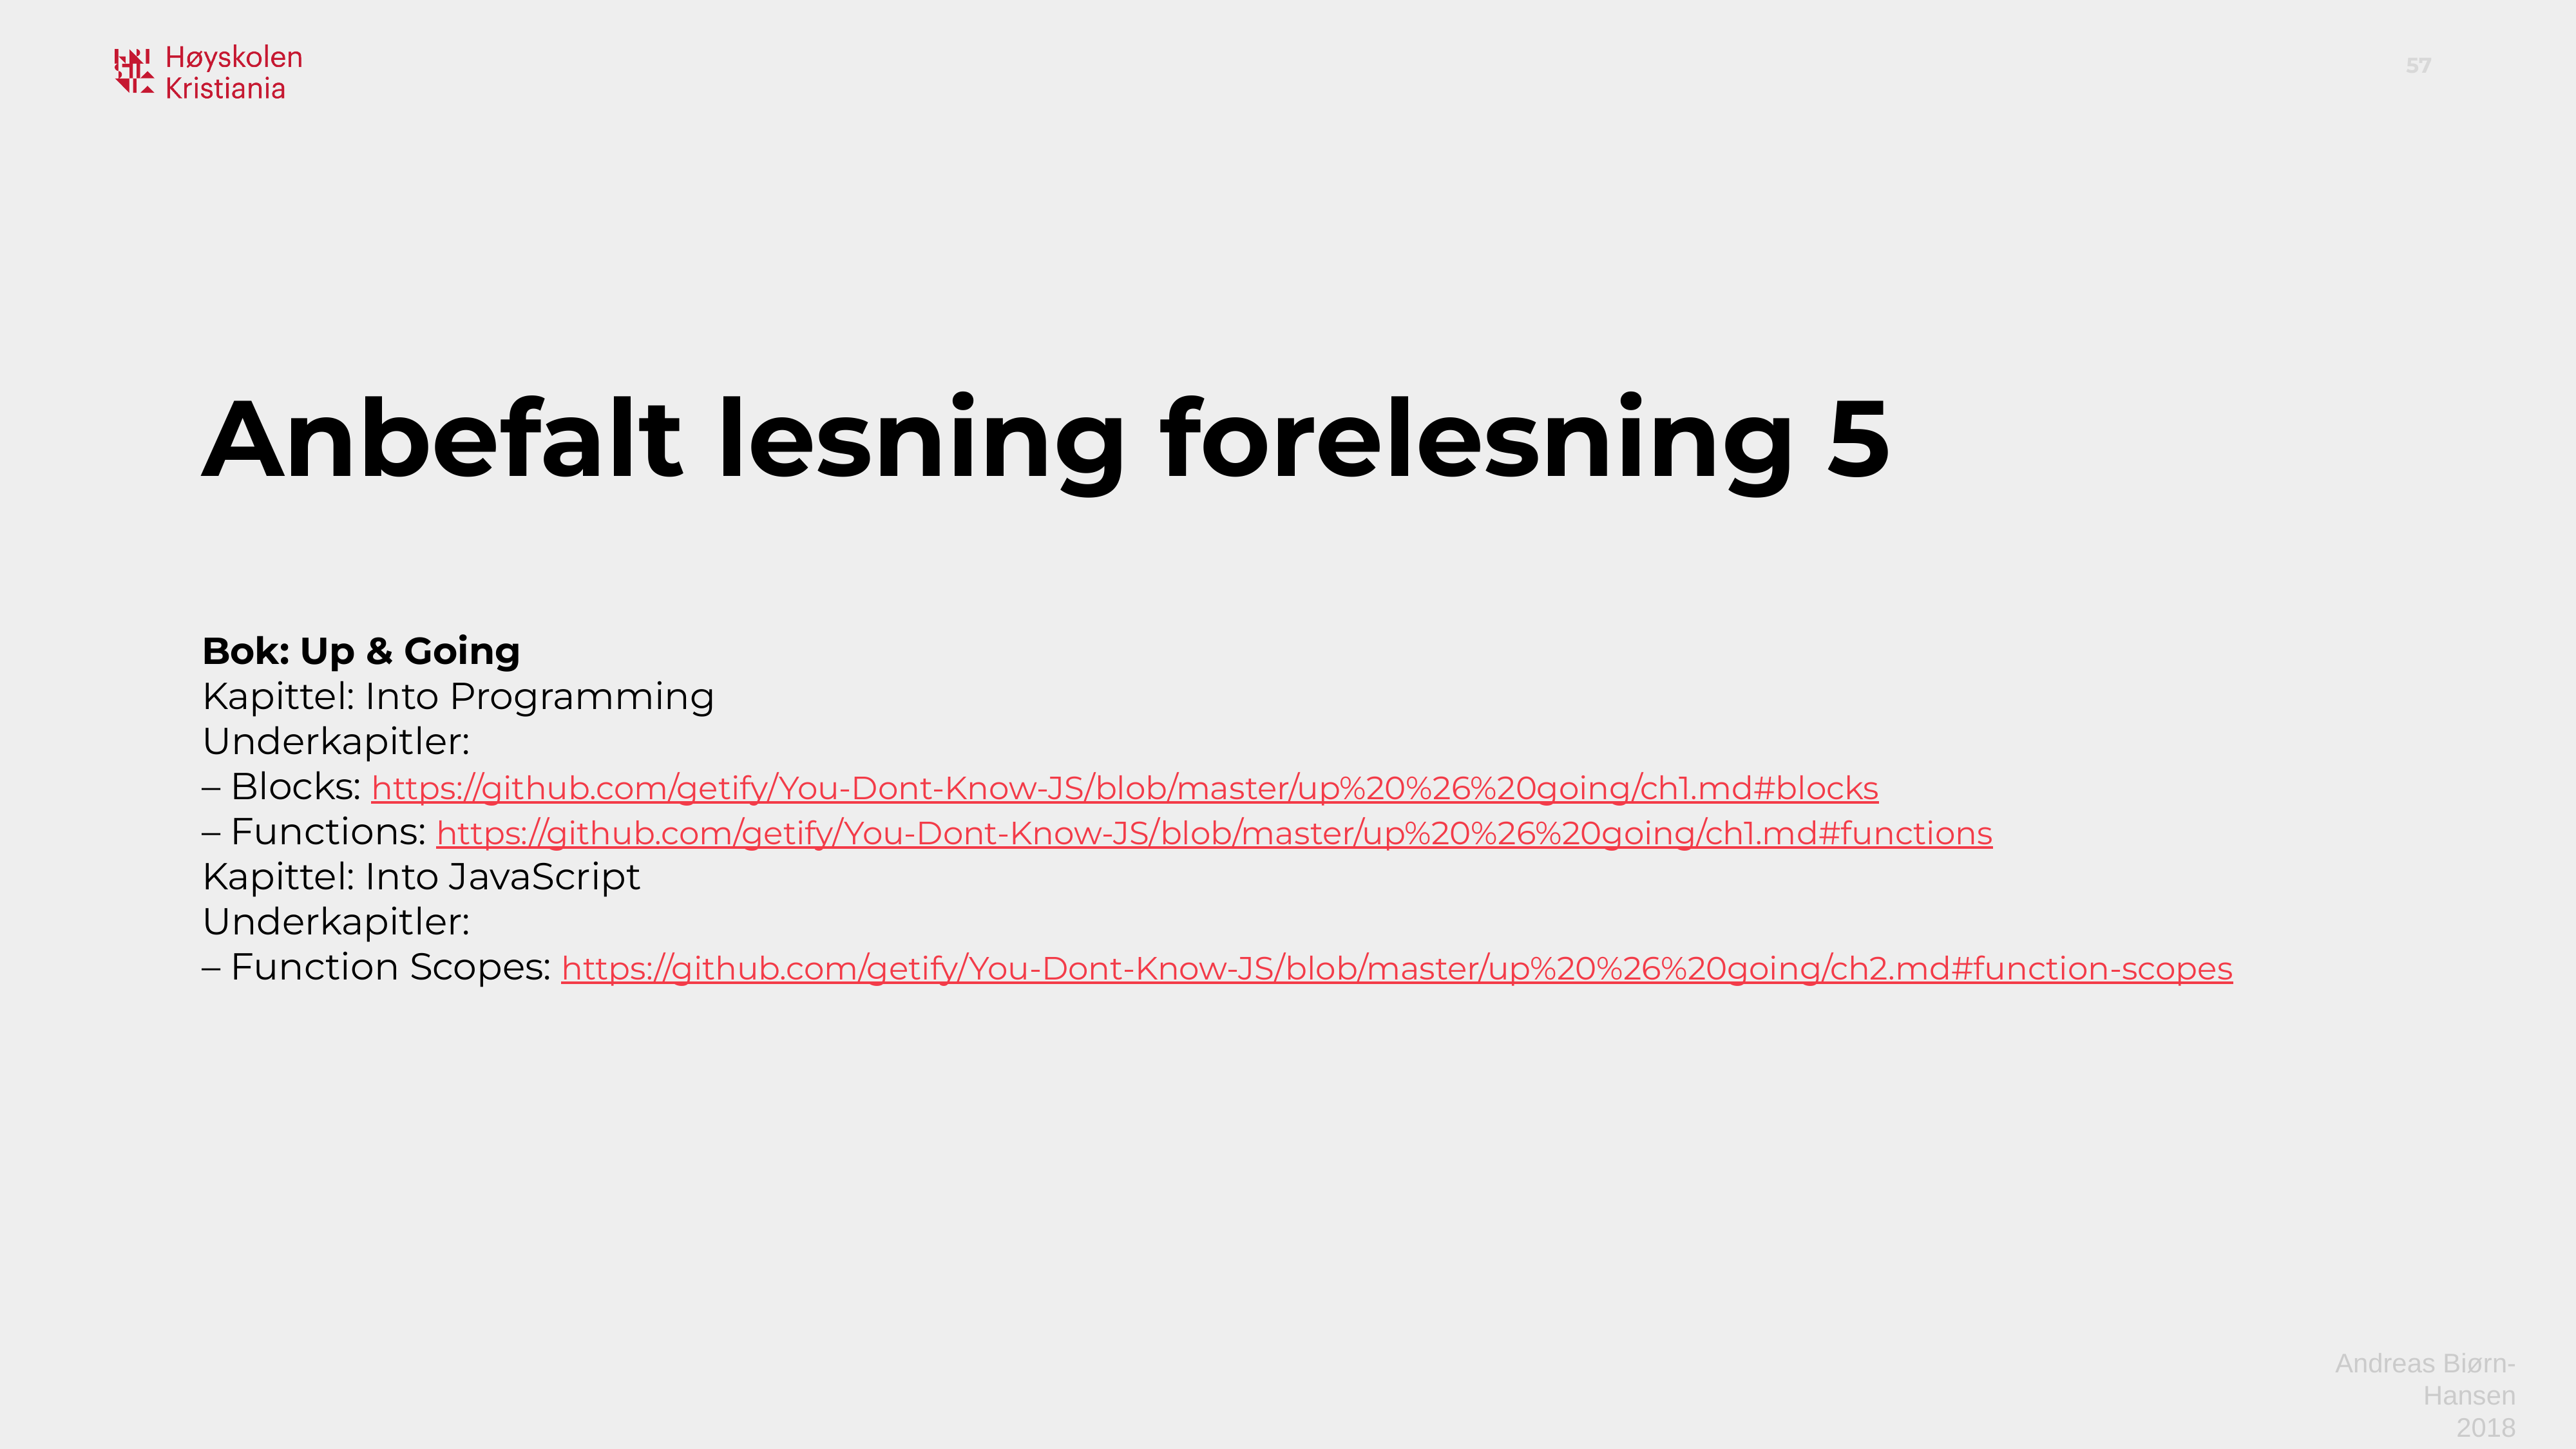

Anbefalt lesning forelesning 5

Bok: Up & Going
Kapittel: Into Programming
Underkapitler:
– Blocks: https://github.com/getify/You-Dont-Know-JS/blob/master/up%20%26%20going/ch1.md#blocks
– Functions: https://github.com/getify/You-Dont-Know-JS/blob/master/up%20%26%20going/ch1.md#functions
Kapittel: Into JavaScript
Underkapitler:
– Function Scopes: https://github.com/getify/You-Dont-Know-JS/blob/master/up%20%26%20going/ch2.md#function-scopes